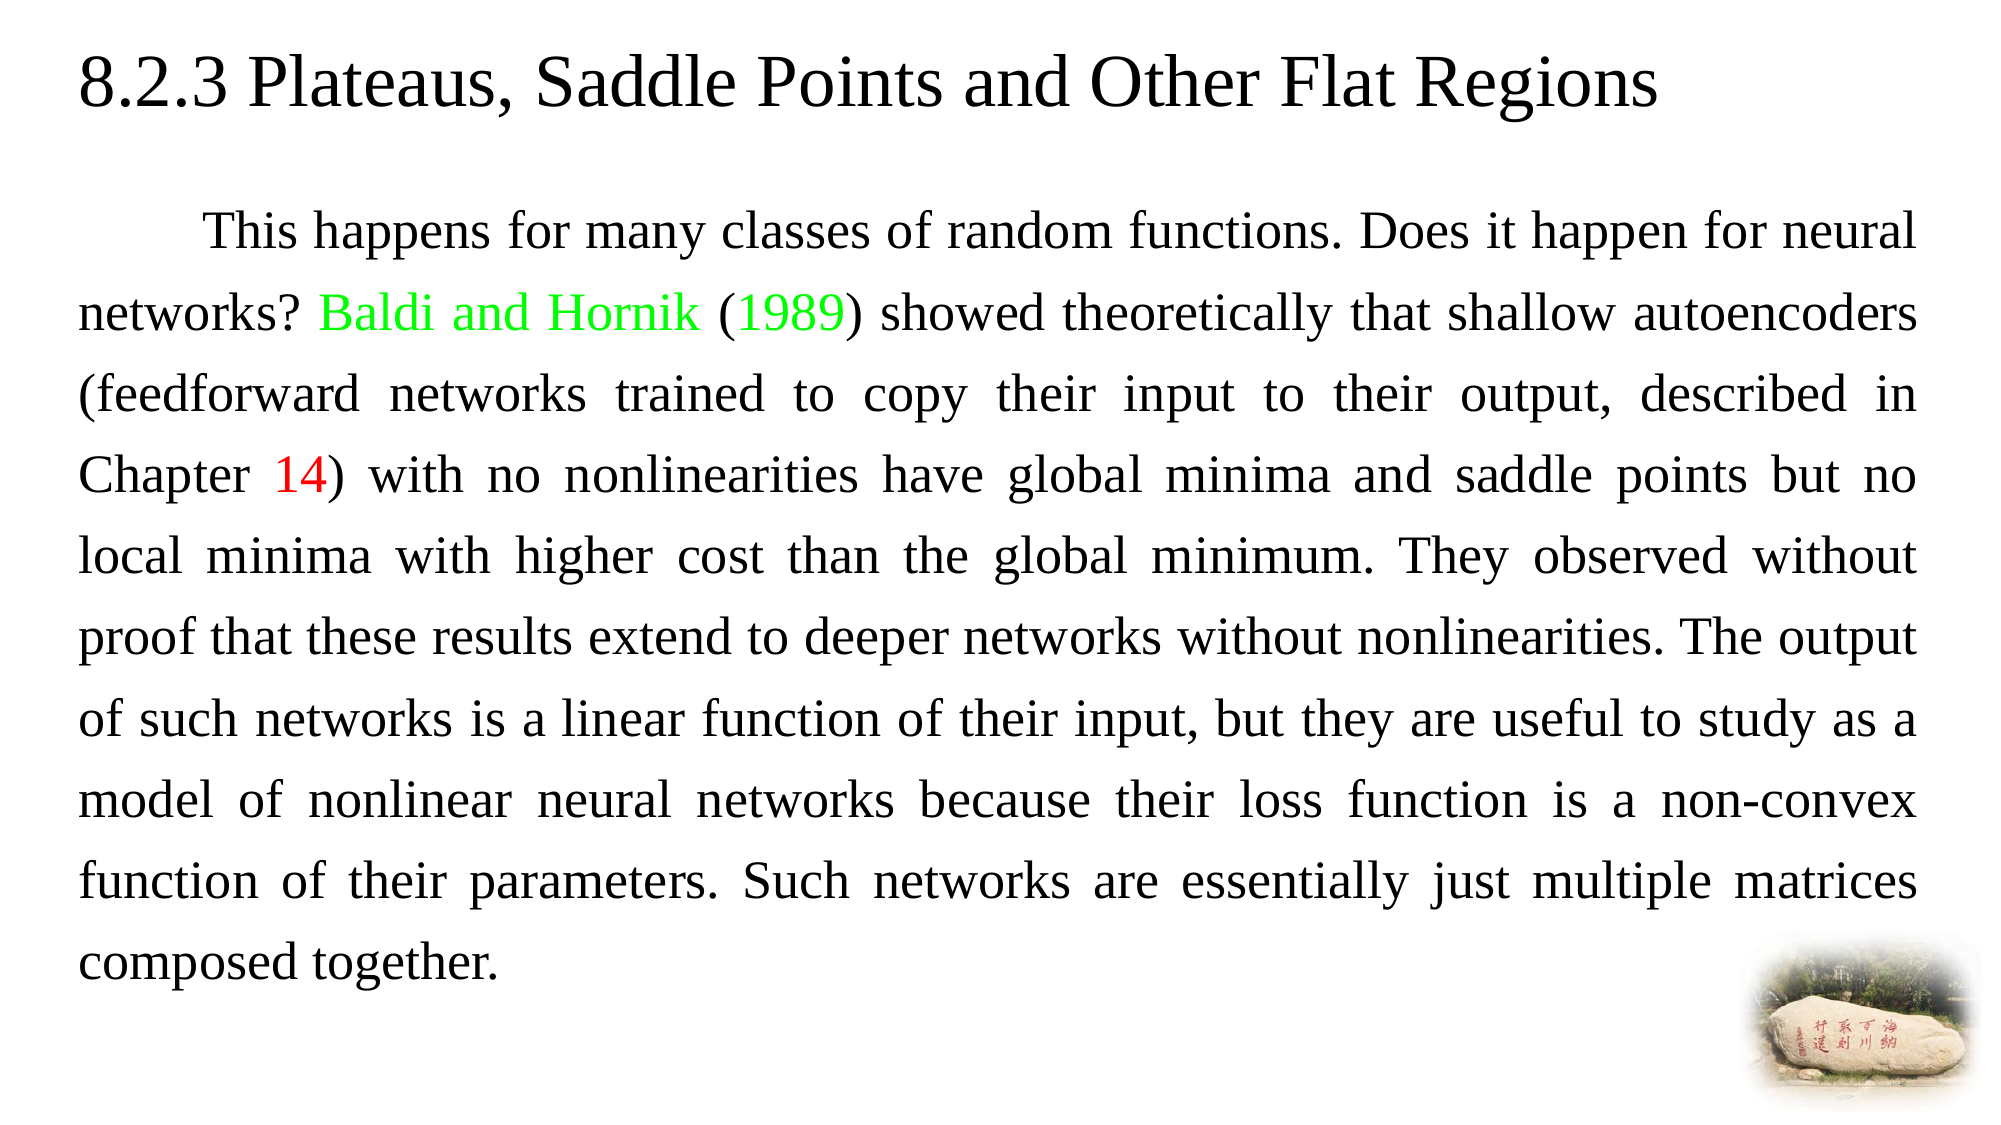

# 8.2.3 Plateaus, Saddle Points and Other Flat Regions
        This happens for many classes of random functions. Does it happen for neural networks? Baldi and Hornik (1989) showed theoretically that shallow autoencoders (feedforward networks trained to copy their input to their output, described in Chapter 14) with no nonlinearities have global minima and saddle points but no local minima with higher cost than the global minimum. They observed without proof that these results extend to deeper networks without nonlinearities. The output of such networks is a linear function of their input, but they are useful to study as a model of nonlinear neural networks because their loss function is a non-convex function of their parameters. Such networks are essentially just multiple matrices composed together.